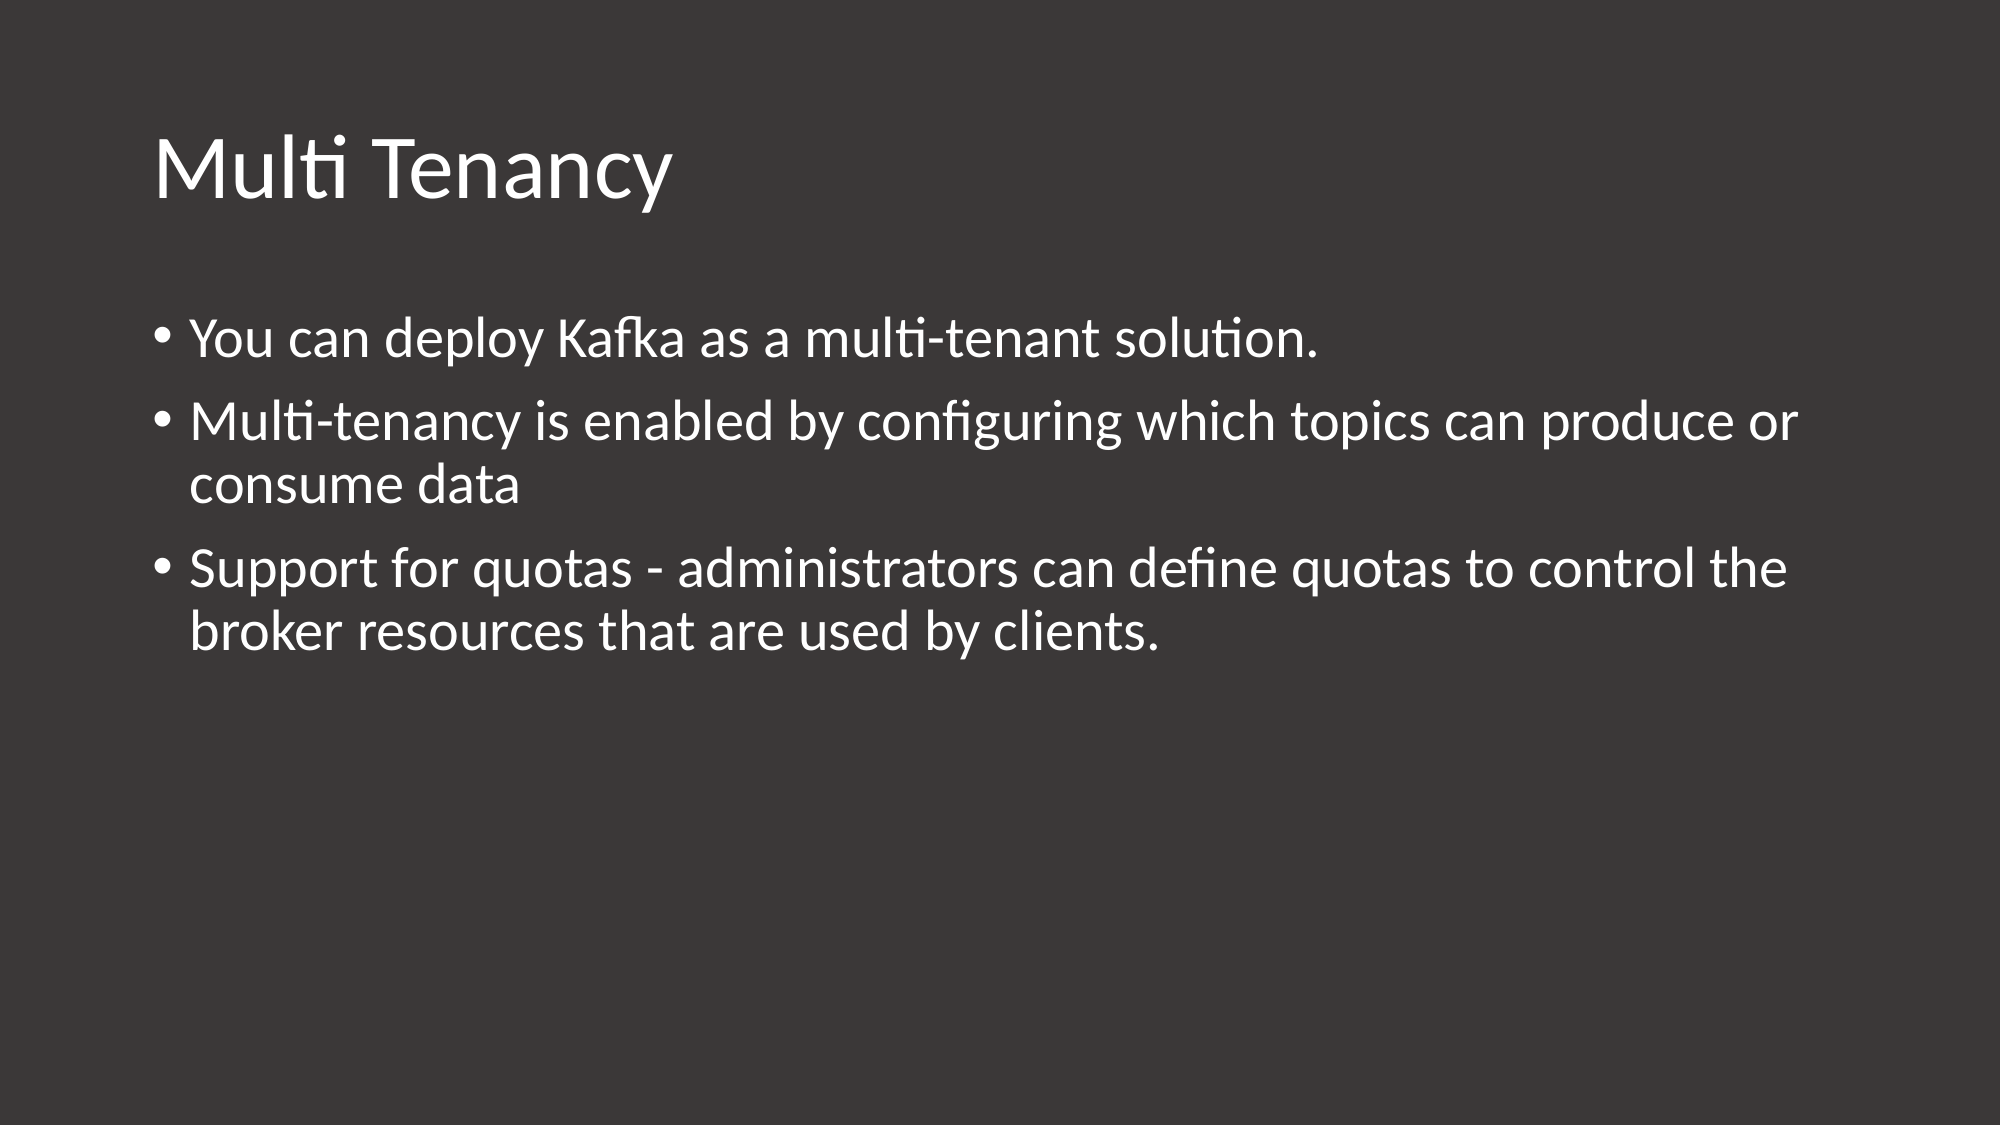

# Multi Tenancy
You can deploy Kafka as a multi-tenant solution.
Multi-tenancy is enabled by configuring which topics can produce or consume data
Support for quotas - administrators can define quotas to control the broker resources that are used by clients.